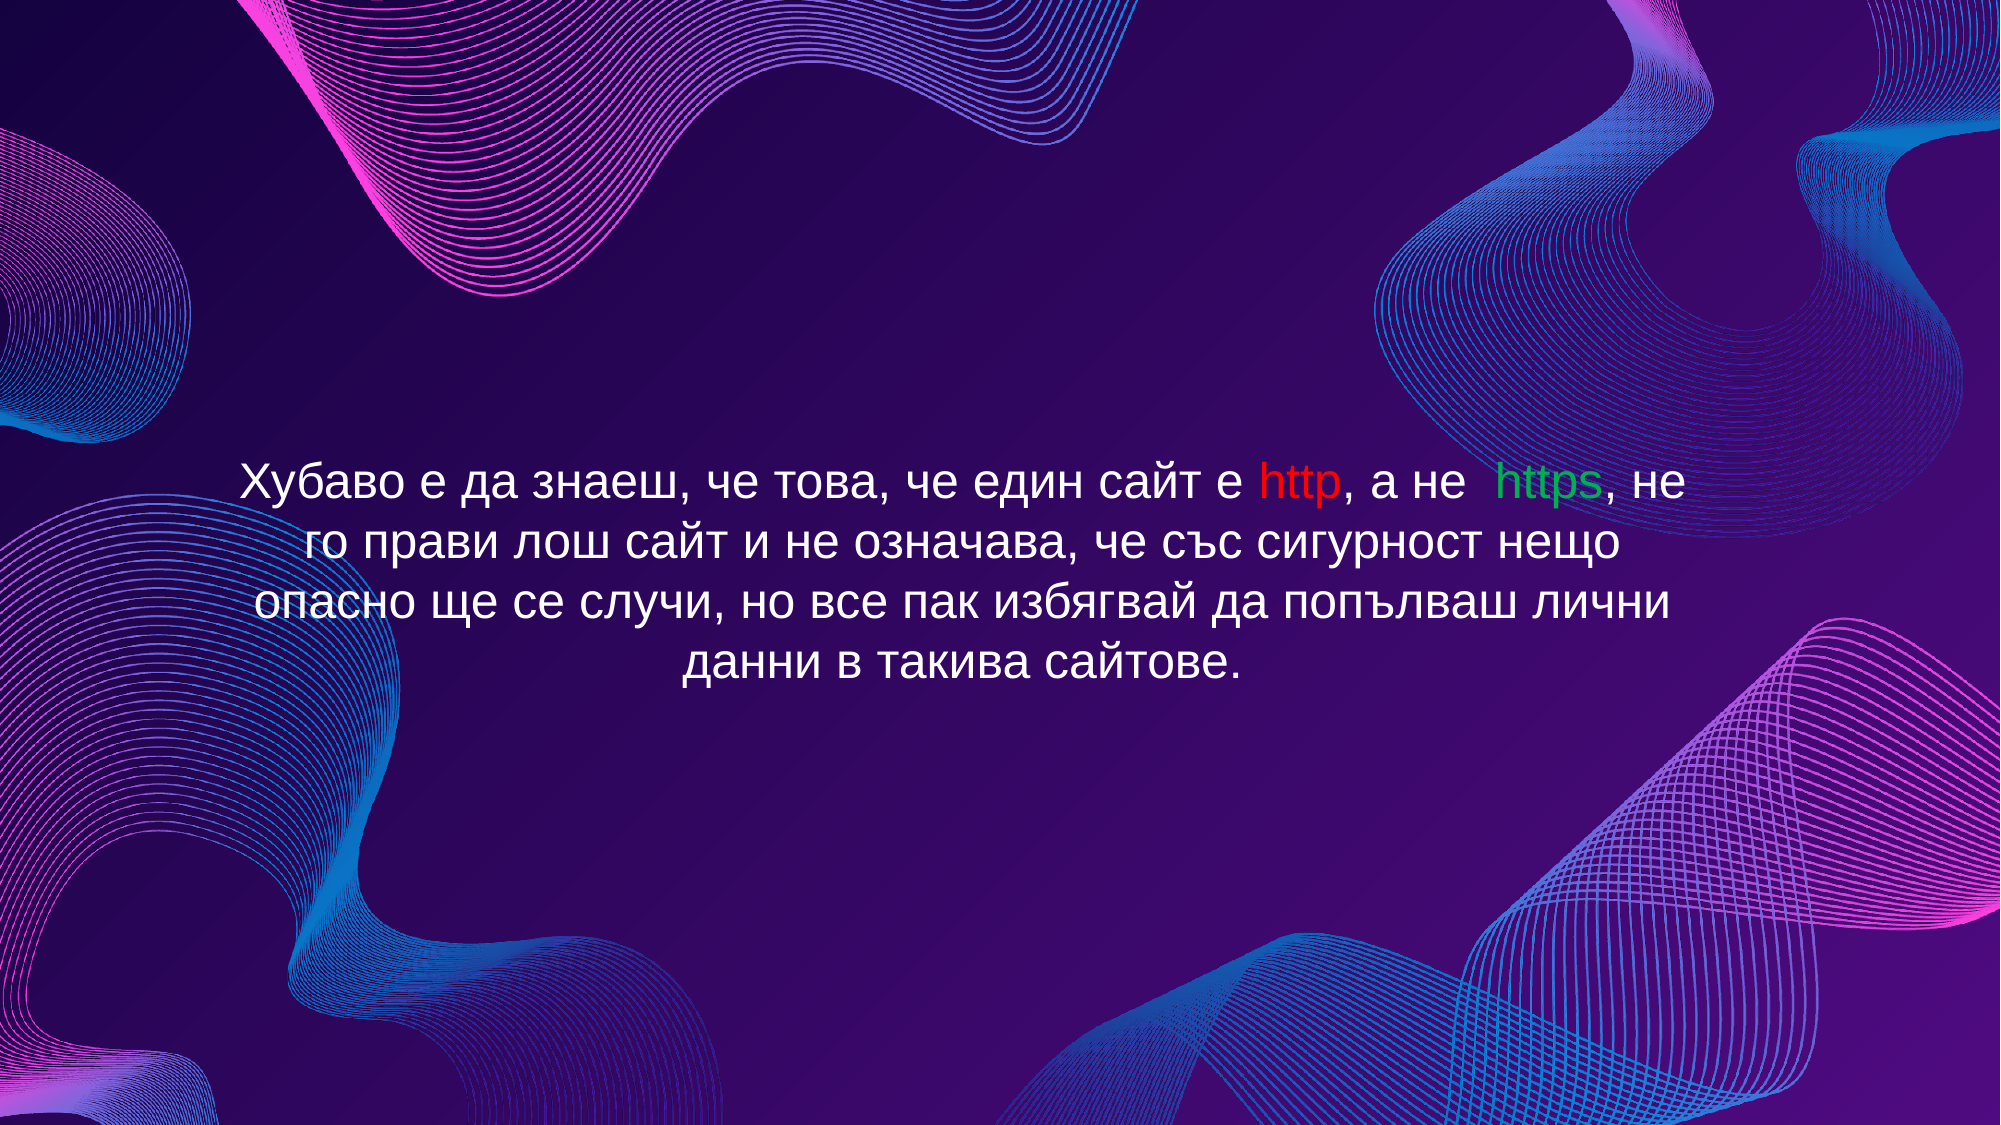

Хубаво е да знаеш, че това, че един сайт е http, а не  https, не го прави лош сайт и не означава, че със сигурност нещо опасно ще се случи, но все пак избягвай да попълваш лични данни в такива сайтове.